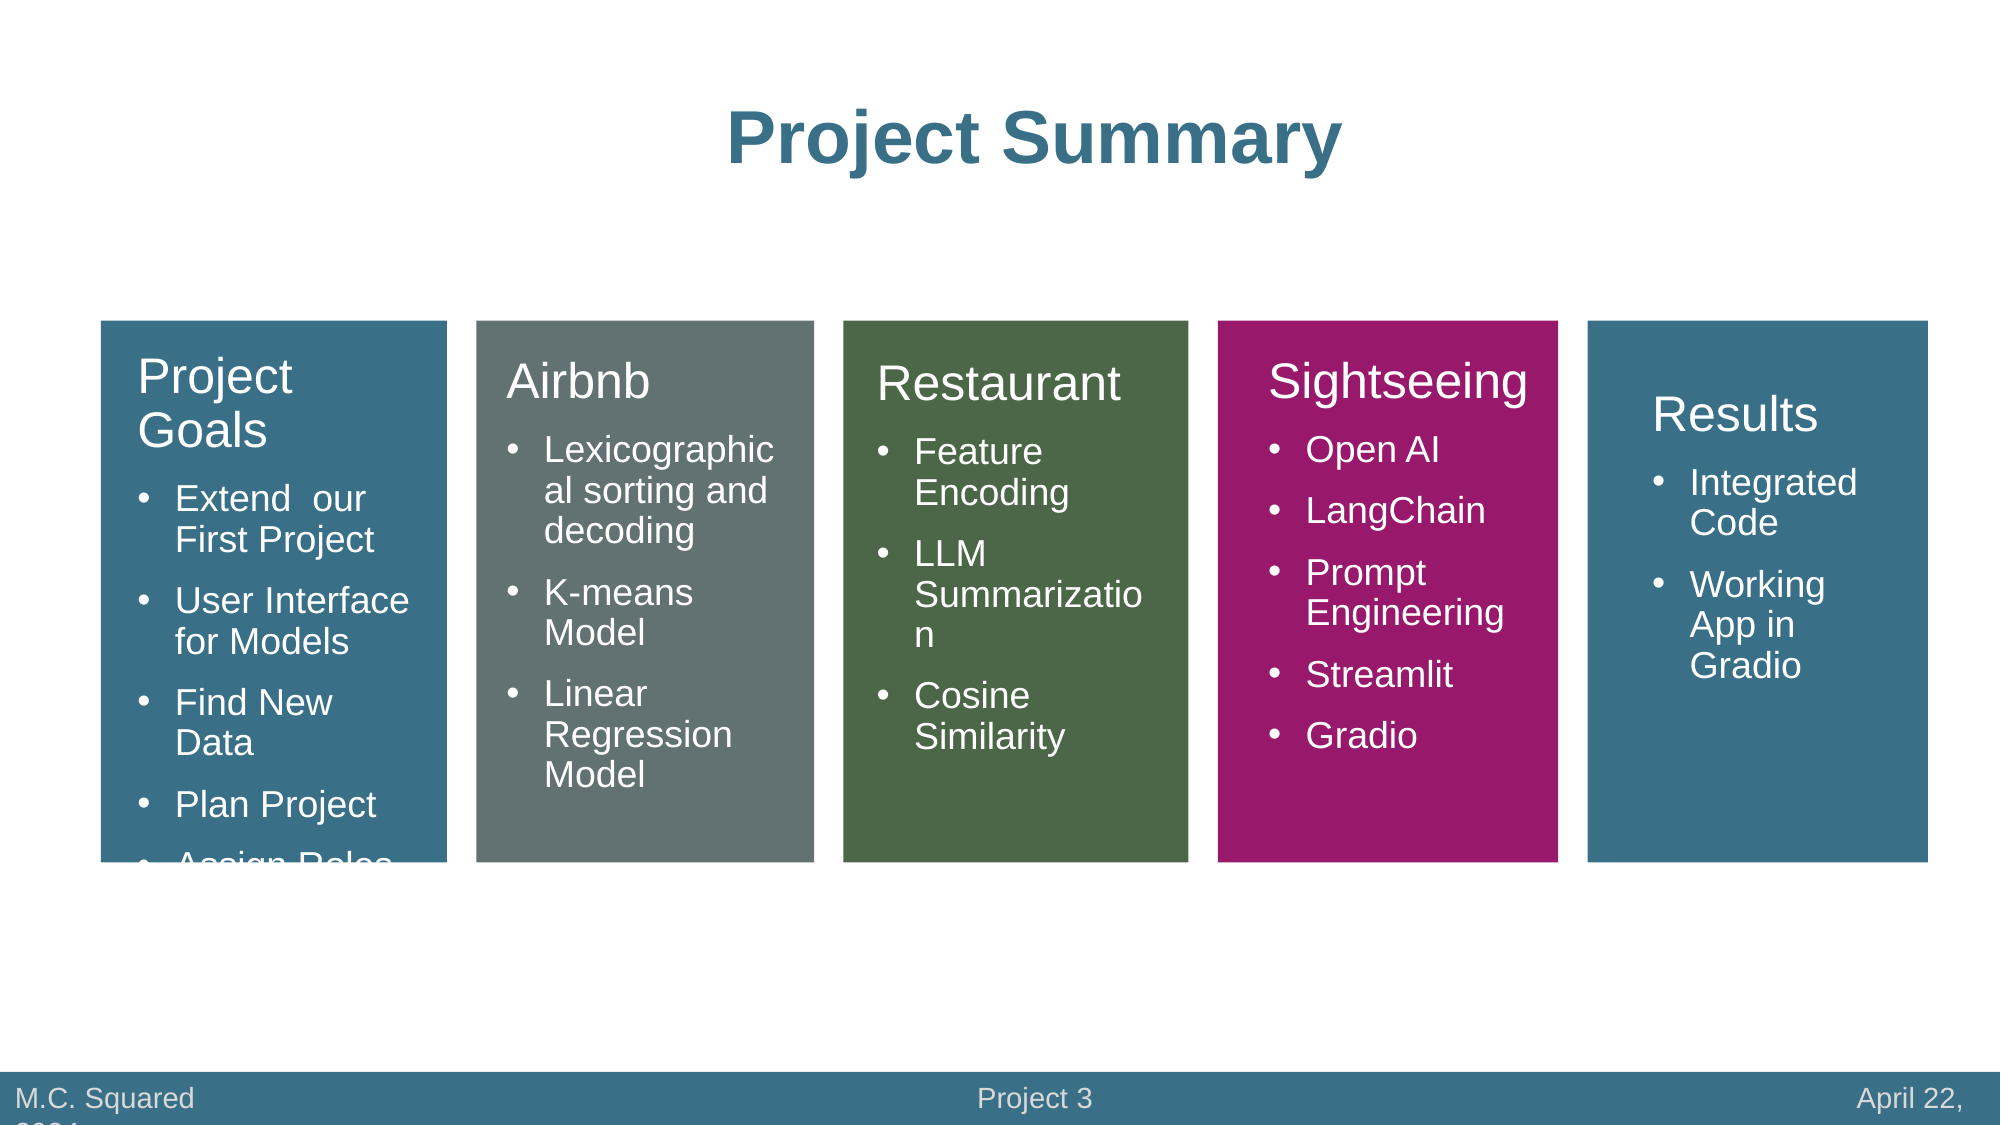

Project Summary

Project Goals
Extend  our First Project
User Interface for Models
Find New Data
Plan Project
Assign Roles

Airbnb
Lexicographical sorting and decoding
K-means Model
Linear Regression Model

Restaurant
Feature Encoding
LLM Summarization
Cosine Similarity

Sightseeing
Open AI
LangChain
Prompt Engineering
Streamlit
Gradio

Results
Integrated Code
Working App in Gradio
FINAL PROJECT
April 22, 2049
AI Bootcamp

M.C. Squared                                                                                               Project 3                                                                                             April 22, 2024